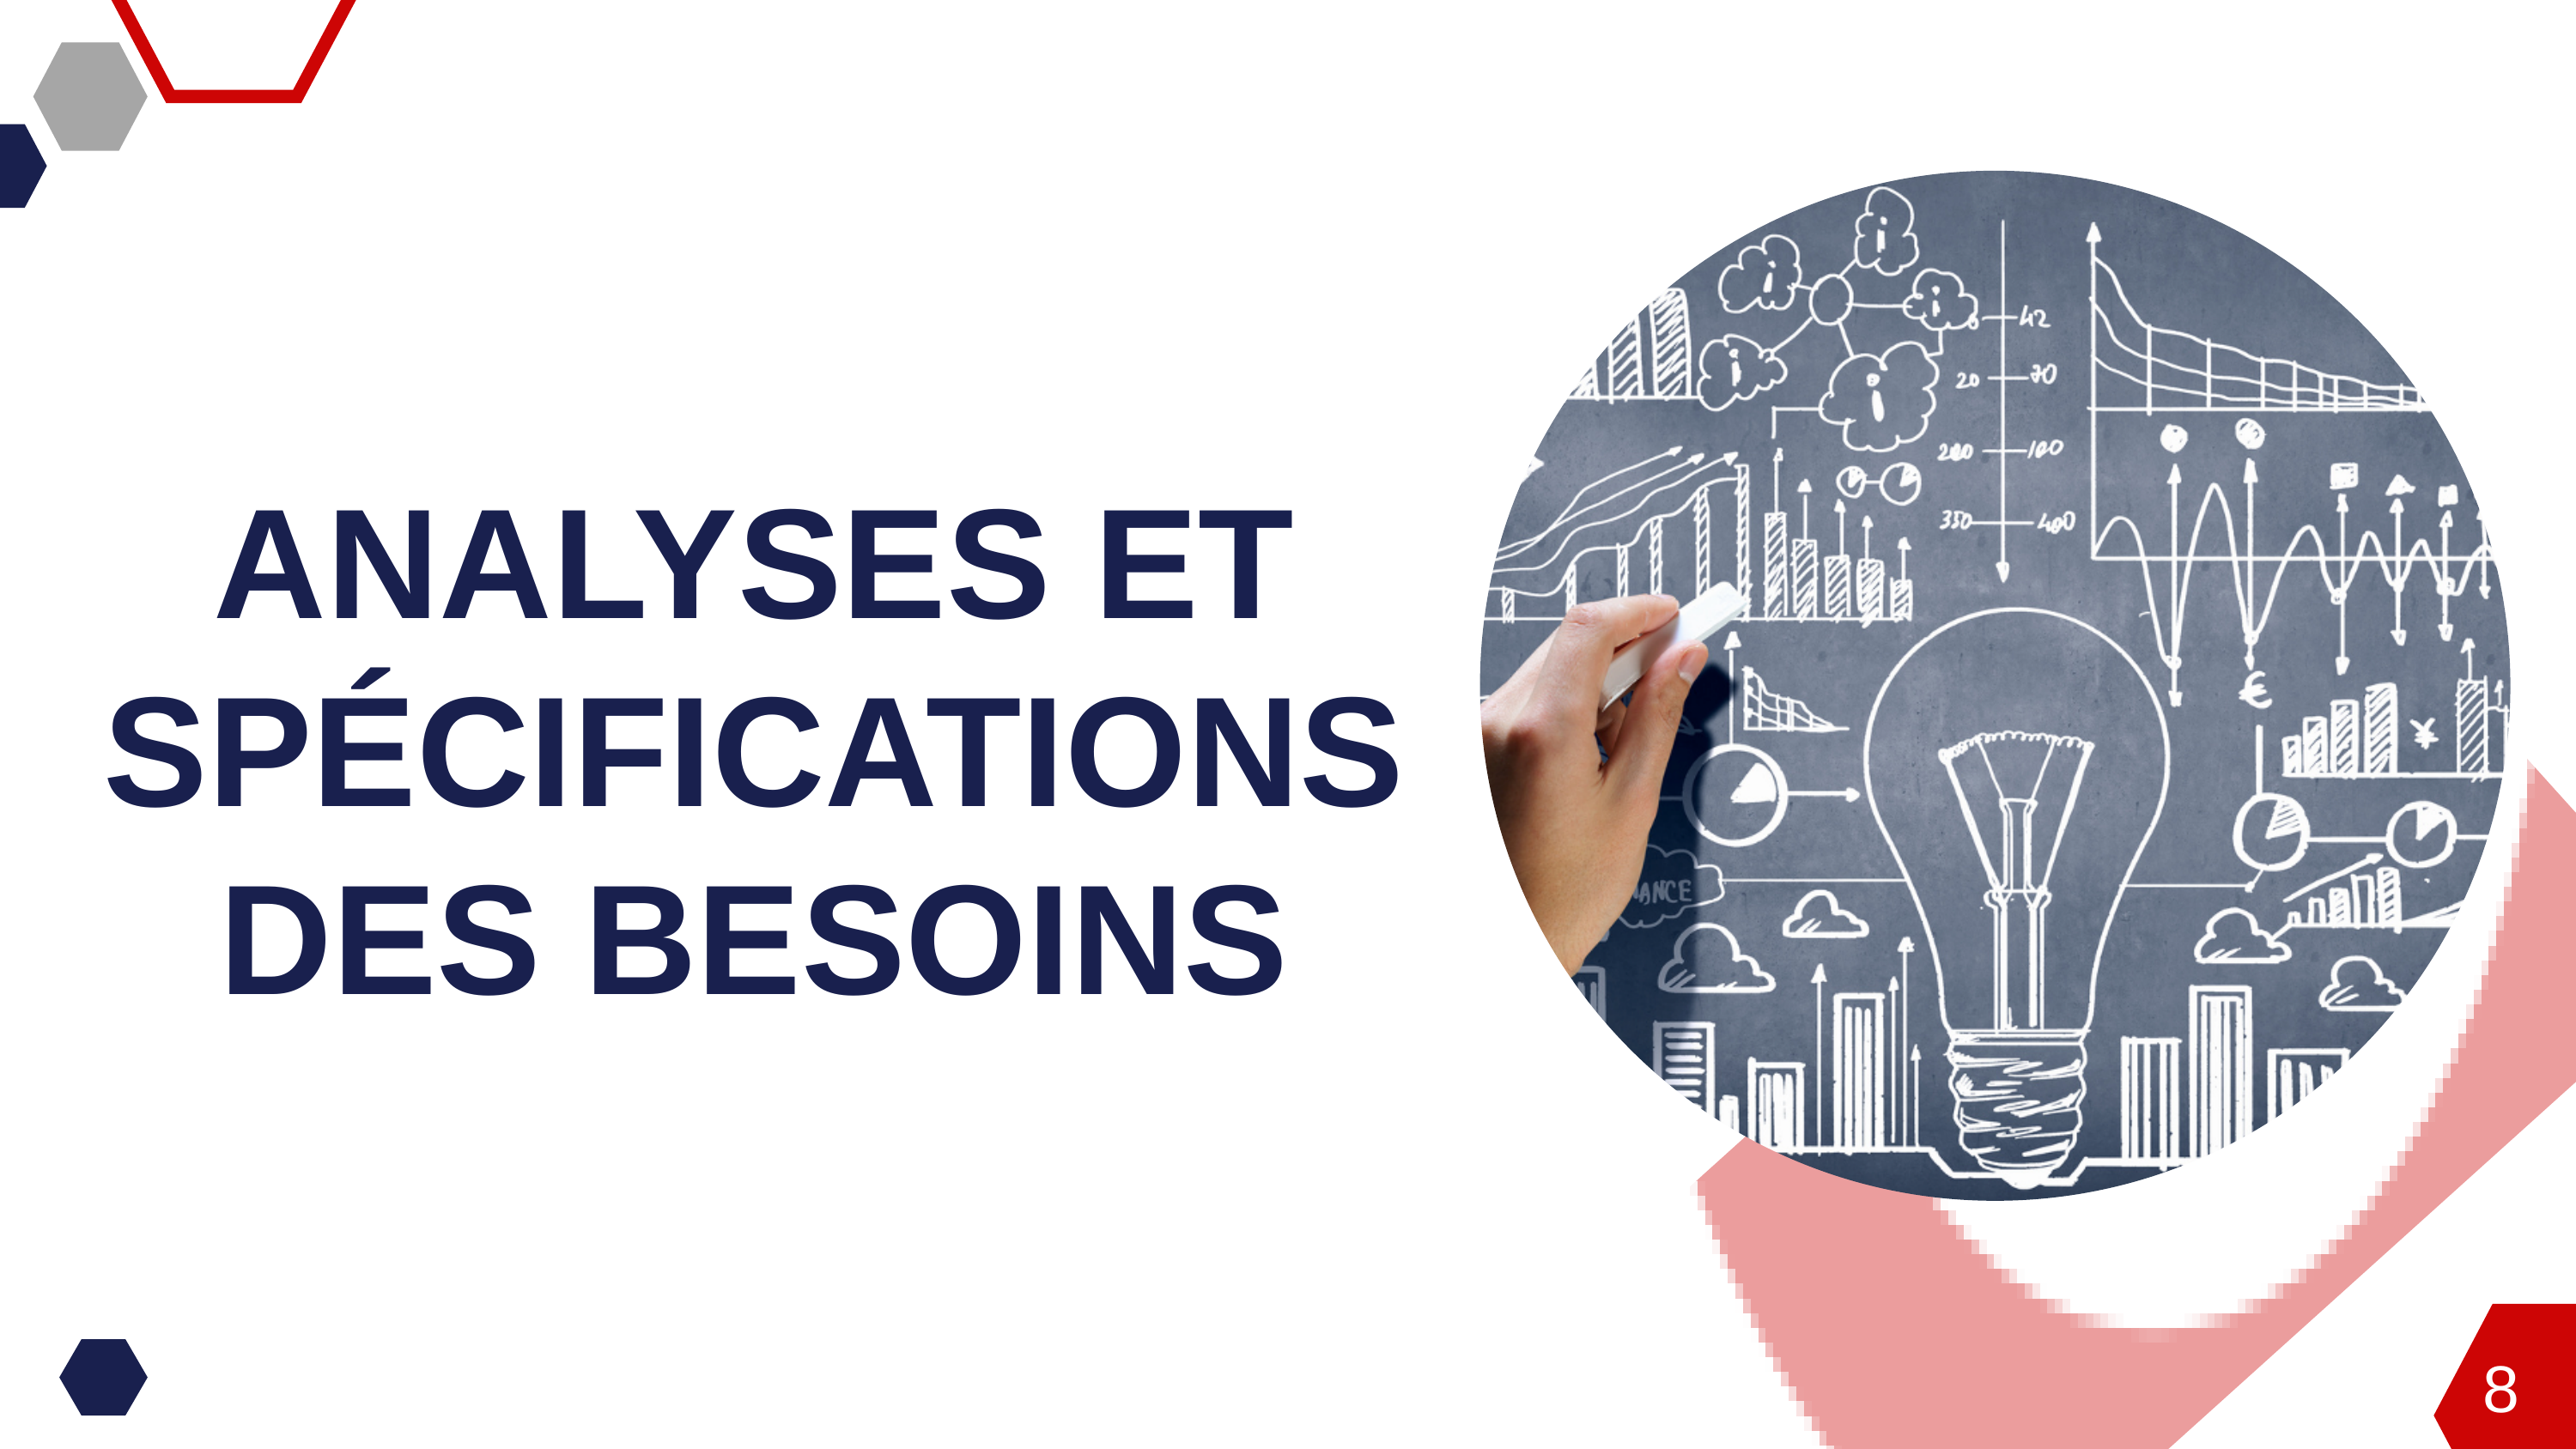

ANALYSES ET SPÉCIFICATIONS DES BESOINS

4
8